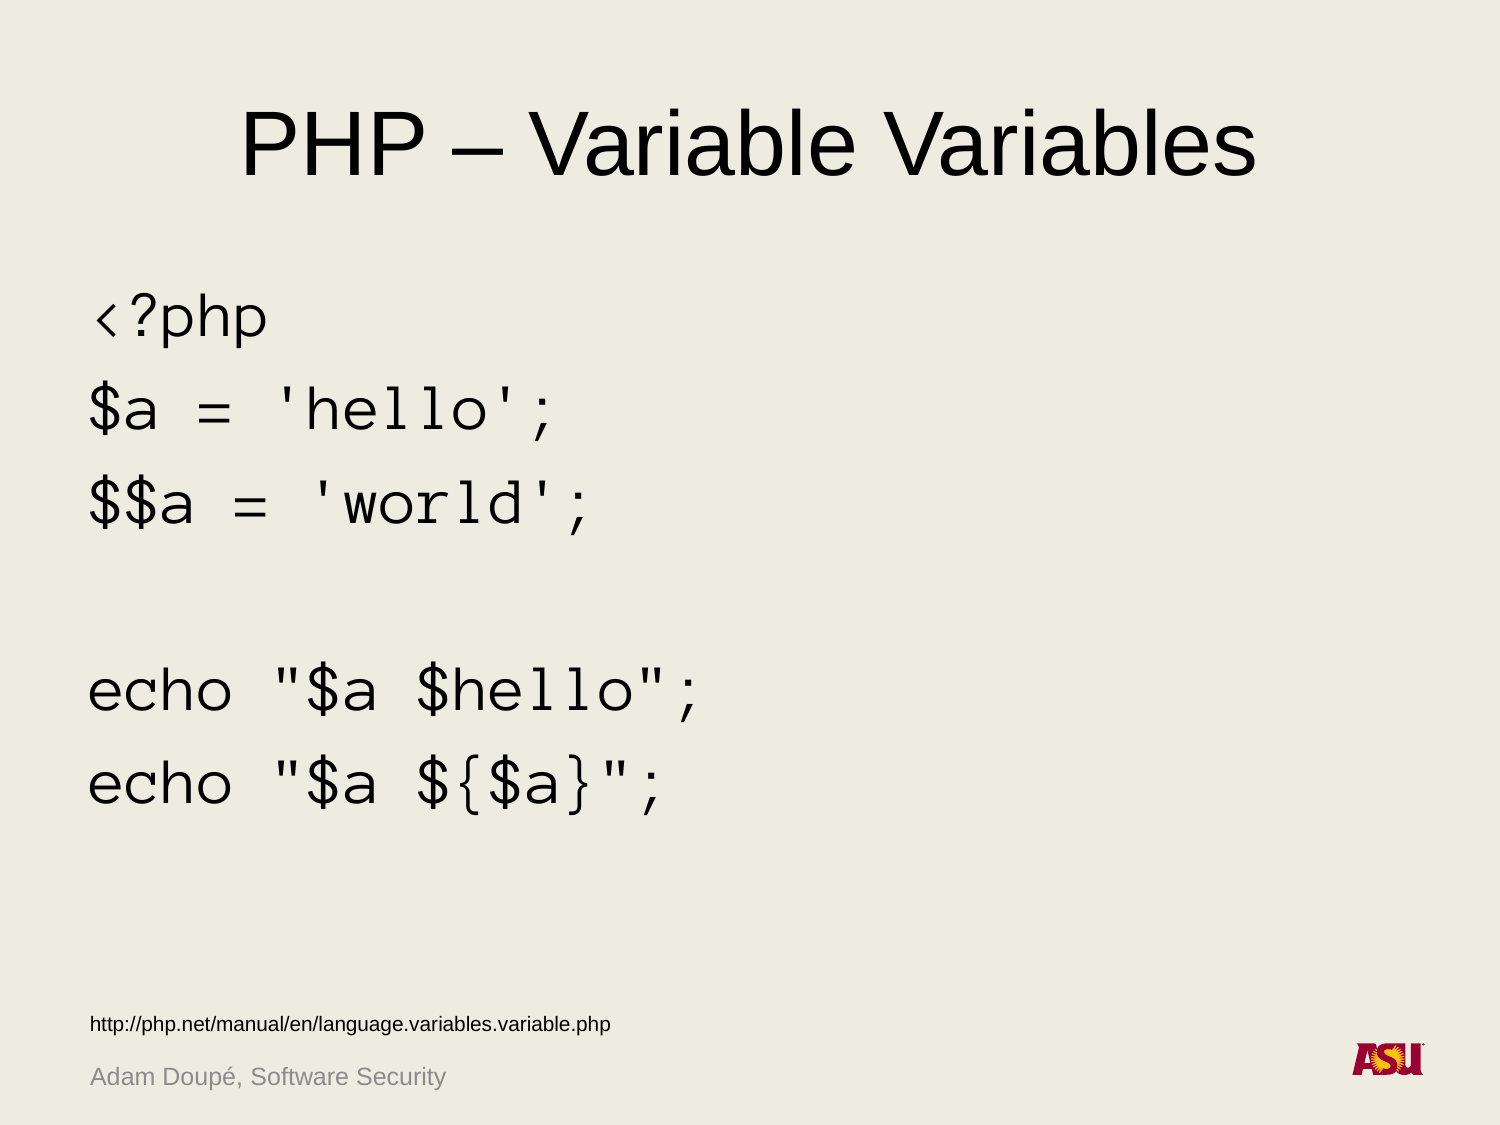

# PHP – Variable Variables
<?php
$a = 'hello';
$$a = 'world';

echo "$a $hello";
echo "$a ${$a}";

http://php.net/manual/en/language.variables.variable.php